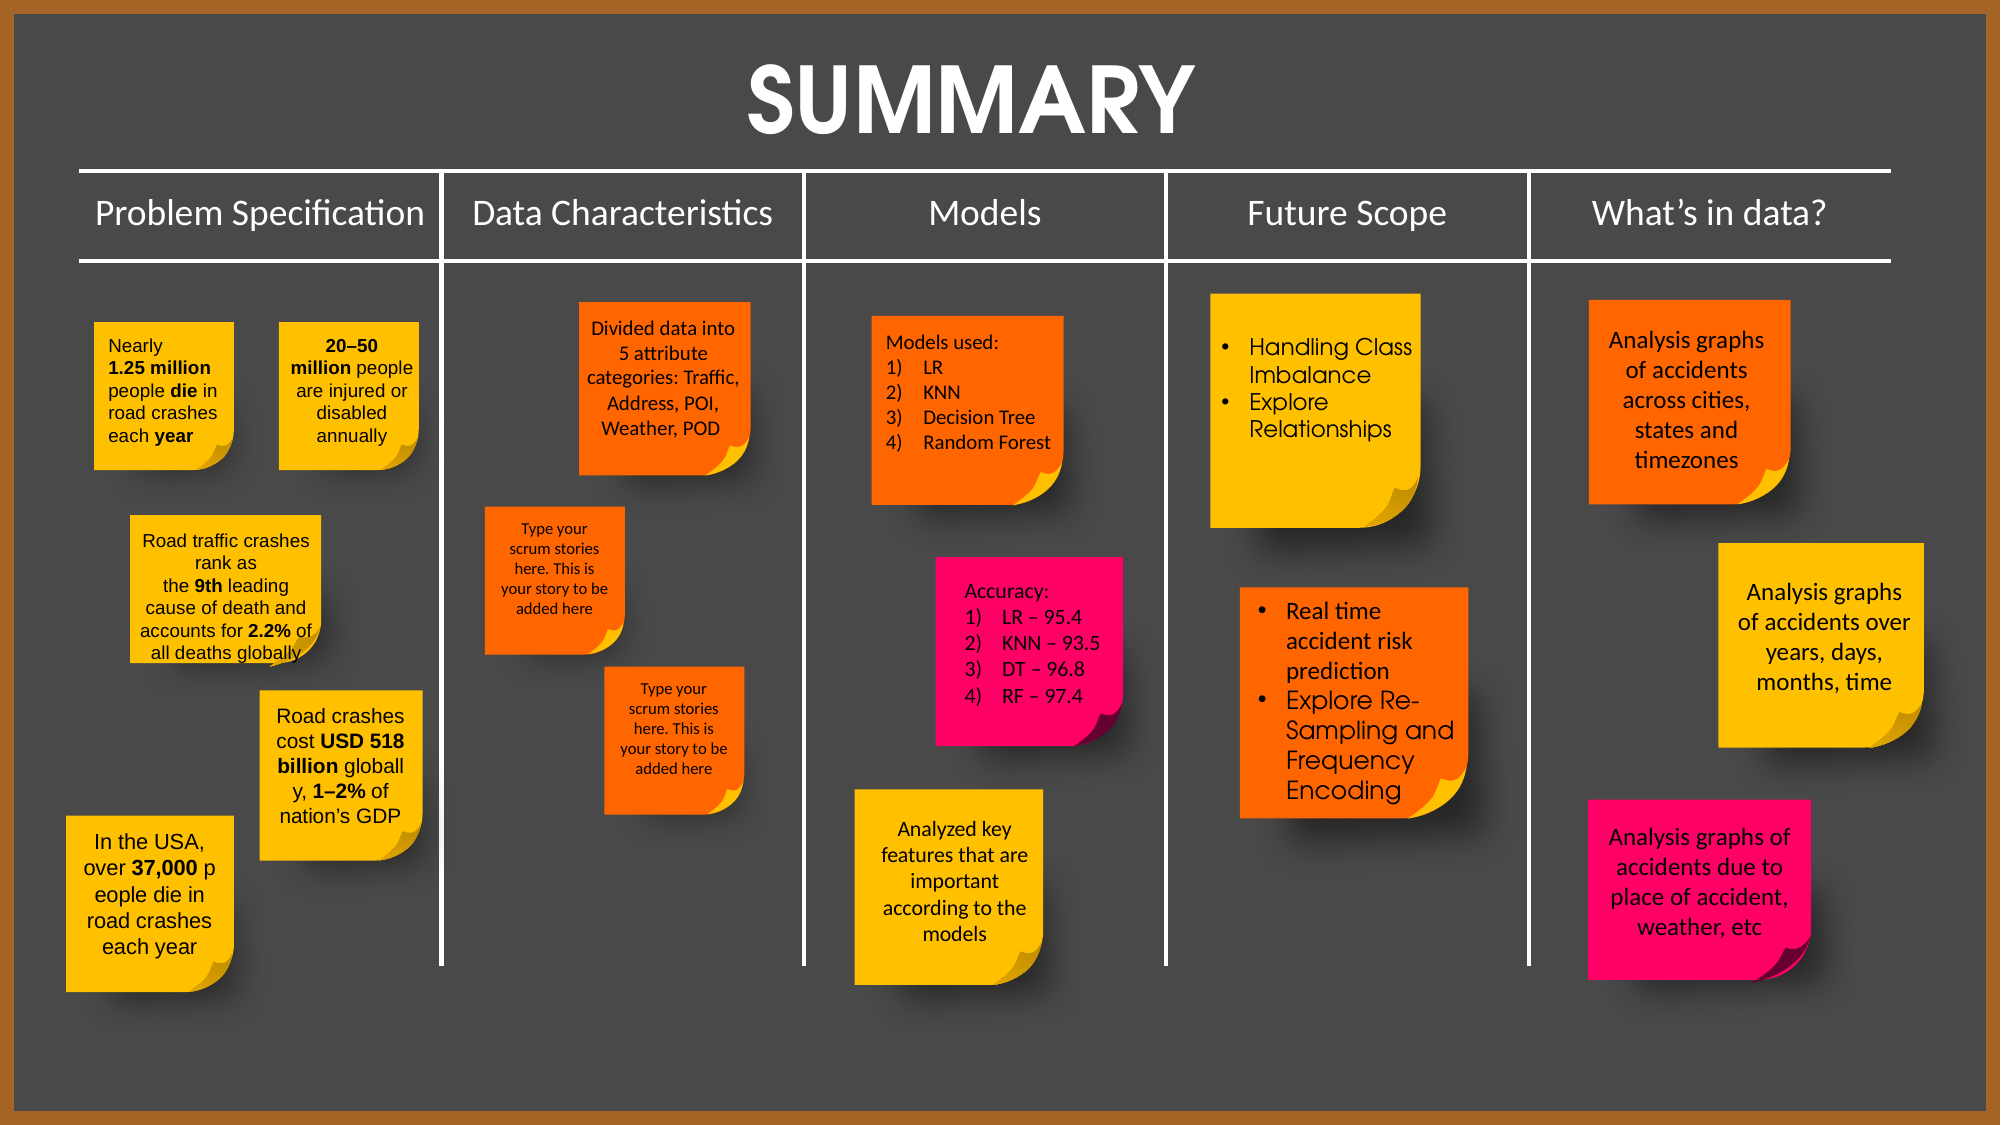

SUMMARY
| Problem Specification | Data Characteristics | Models | Future Scope | What’s in data? |
| --- | --- | --- | --- | --- |
|  |  |  |  |  |

Handling Class Imbalance
Explore Relationships

Analysis graphs of accidents across cities, states and timezones

Divided data into 5 attribute categories: Traffic, Address, POI, Weather, POD

Models used:
LR
KNN
Decision Tree
Random Forest

Nearly 1.25 million people die in road crashes each year

20–50 million people are injured or disabled annually

Type your scrum stories here. This is your story to be added here

Road traffic crashes rank as the 9th leading cause of death and accounts for 2.2% of all deaths globally

Analysis graphs of accidents over years, days, months, time

Accuracy:
LR – 95.4
KNN – 93.5
DT – 96.8
RF – 97.4
Real time accident risk prediction
Explore Re-Sampling and Frequency Encoding

Type your scrum stories here. This is your story to be added here

Road crashes cost USD 518 billion globally, 1–2% of nation’s GDP

Analyzed key features that are important according to the models

Analysis graphs of accidents due to place of accident, weather, etc

In the USA, over 37,000 people die in road crashes each year